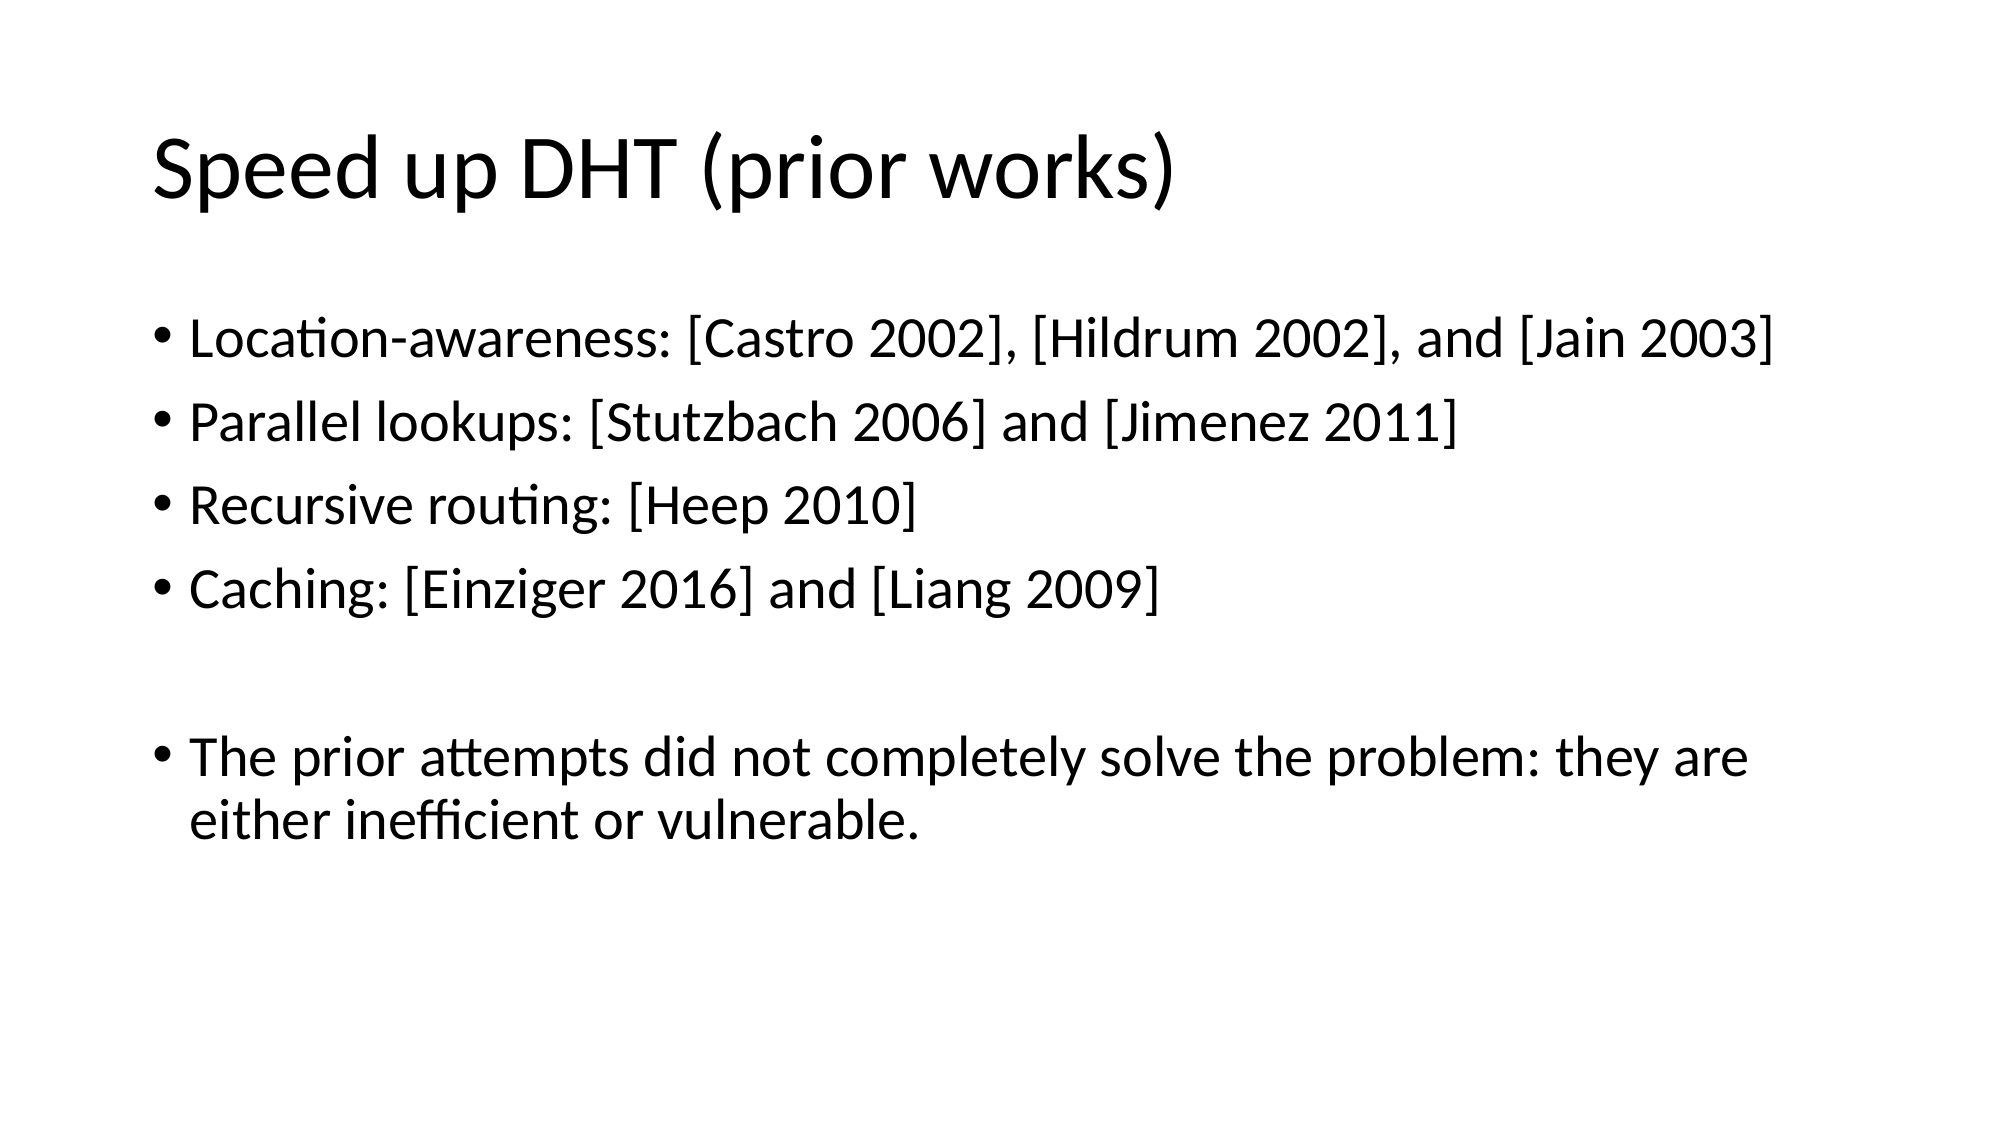

# Speed up DHT (prior works)
Location-awareness: [Castro 2002], [Hildrum 2002], and [Jain 2003]
Parallel lookups: [Stutzbach 2006] and [Jimenez 2011]
Recursive routing: [Heep 2010]
Caching: [Einziger 2016] and [Liang 2009]

The prior attempts did not completely solve the problem: they are either inefficient or vulnerable.